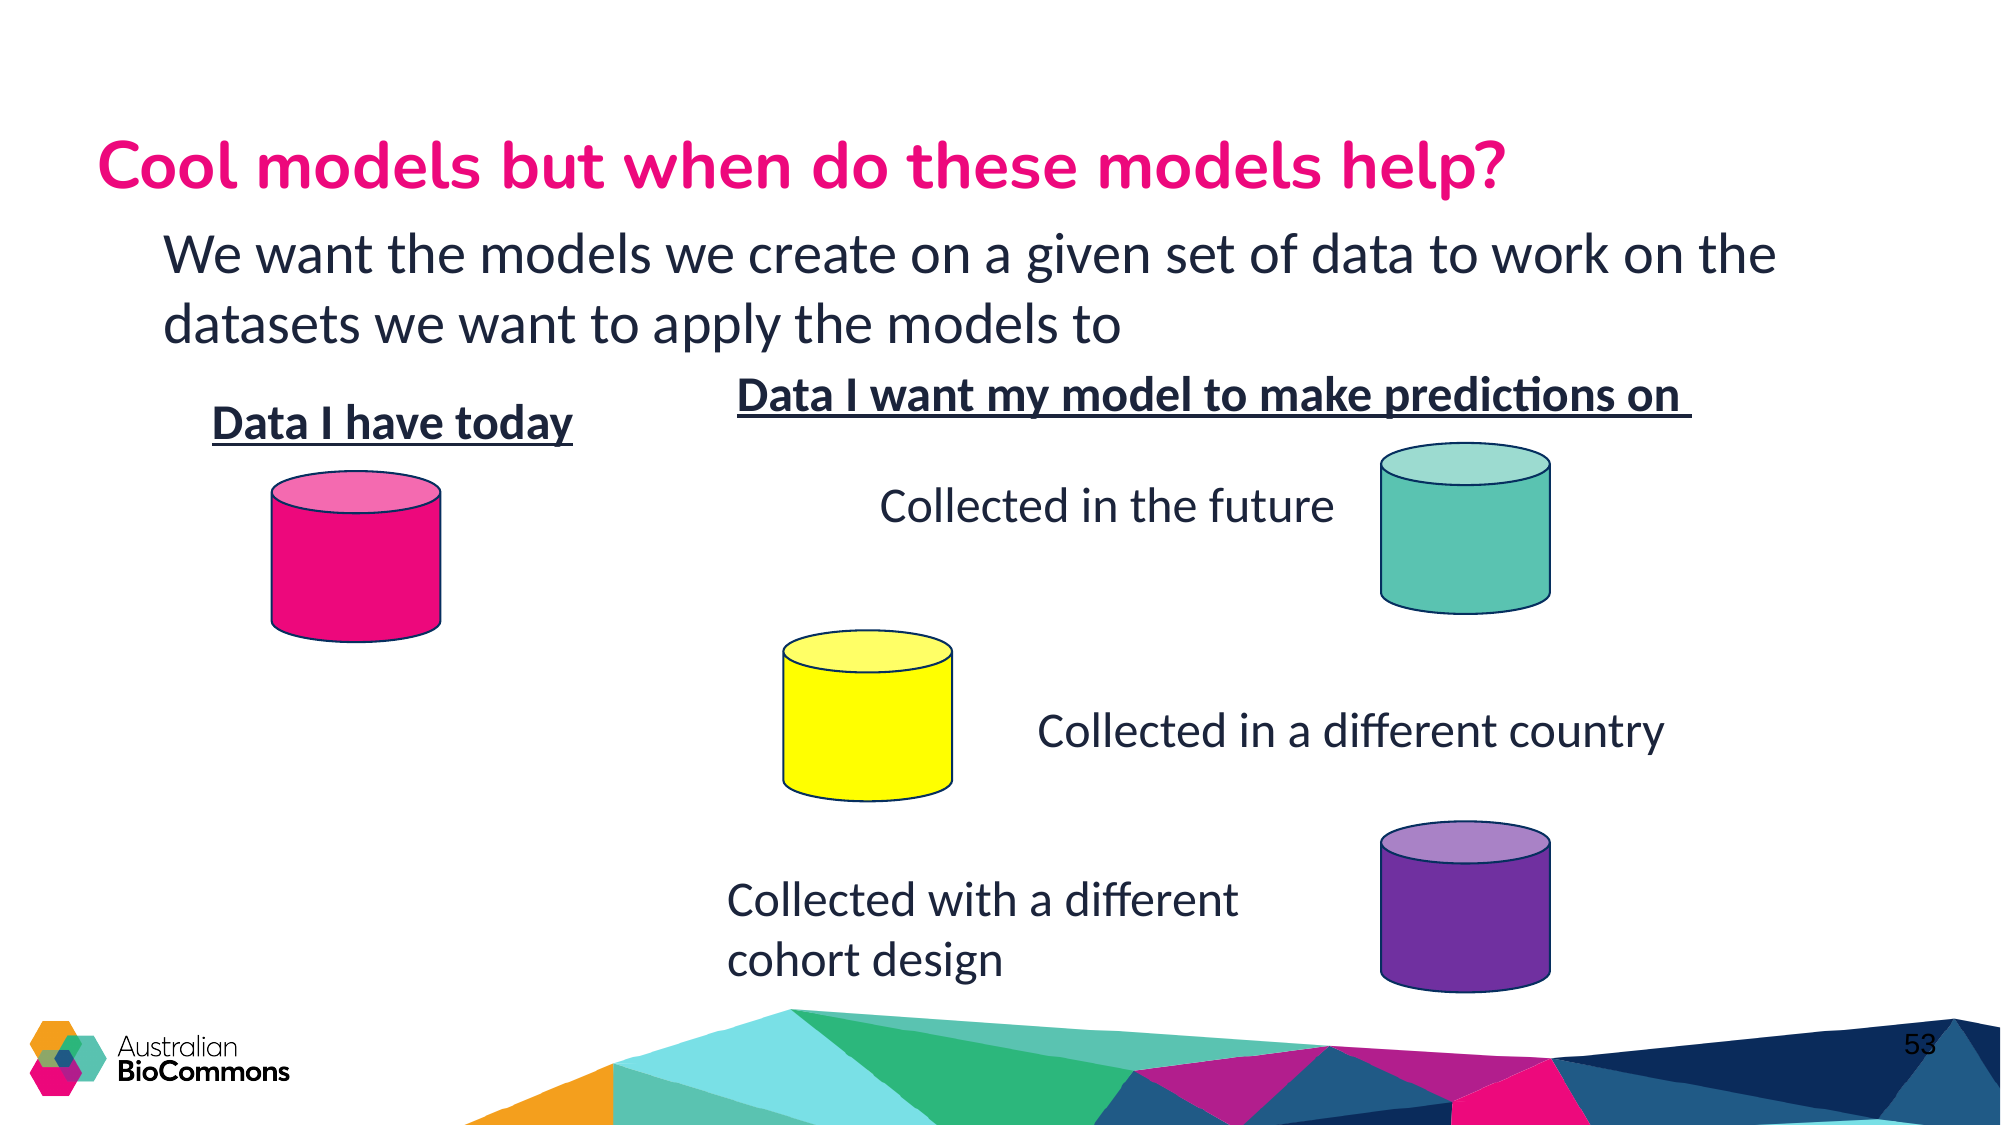

# Cool models but when do these models help?
We want the models we create on a given set of data to work on the datasets we want to apply the models to
Data I want my model to make predictions on
Data I have today

Collected in the future

Collected in a different country

Collected with a different cohort design
53